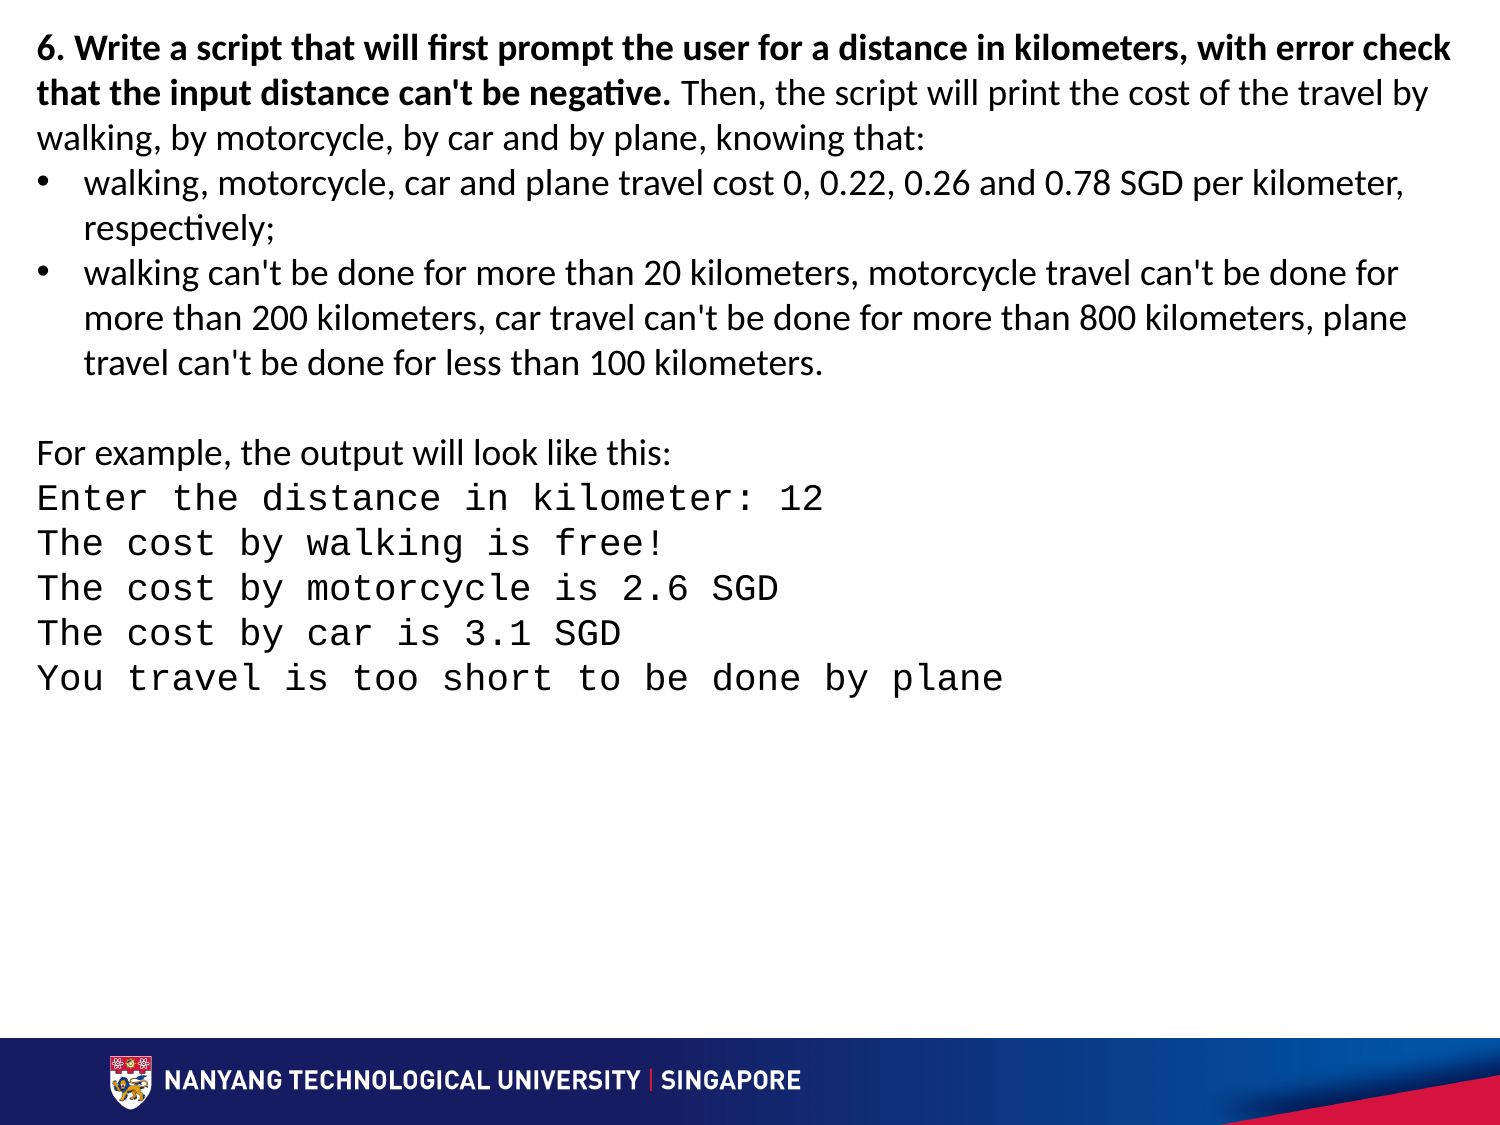

6. Write a script that will first prompt the user for a distance in kilometers, with error check that the input distance can't be negative. Then, the script will print the cost of the travel by walking, by motorcycle, by car and by plane, knowing that:
walking, motorcycle, car and plane travel cost 0, 0.22, 0.26 and 0.78 SGD per kilometer, respectively;
walking can't be done for more than 20 kilometers, motorcycle travel can't be done for more than 200 kilometers, car travel can't be done for more than 800 kilometers, plane travel can't be done for less than 100 kilometers.

For example, the output will look like this:
Enter the distance in kilometer: 12
The cost by walking is free!
The cost by motorcycle is 2.6 SGD
The cost by car is 3.1 SGD
You travel is too short to be done by plane